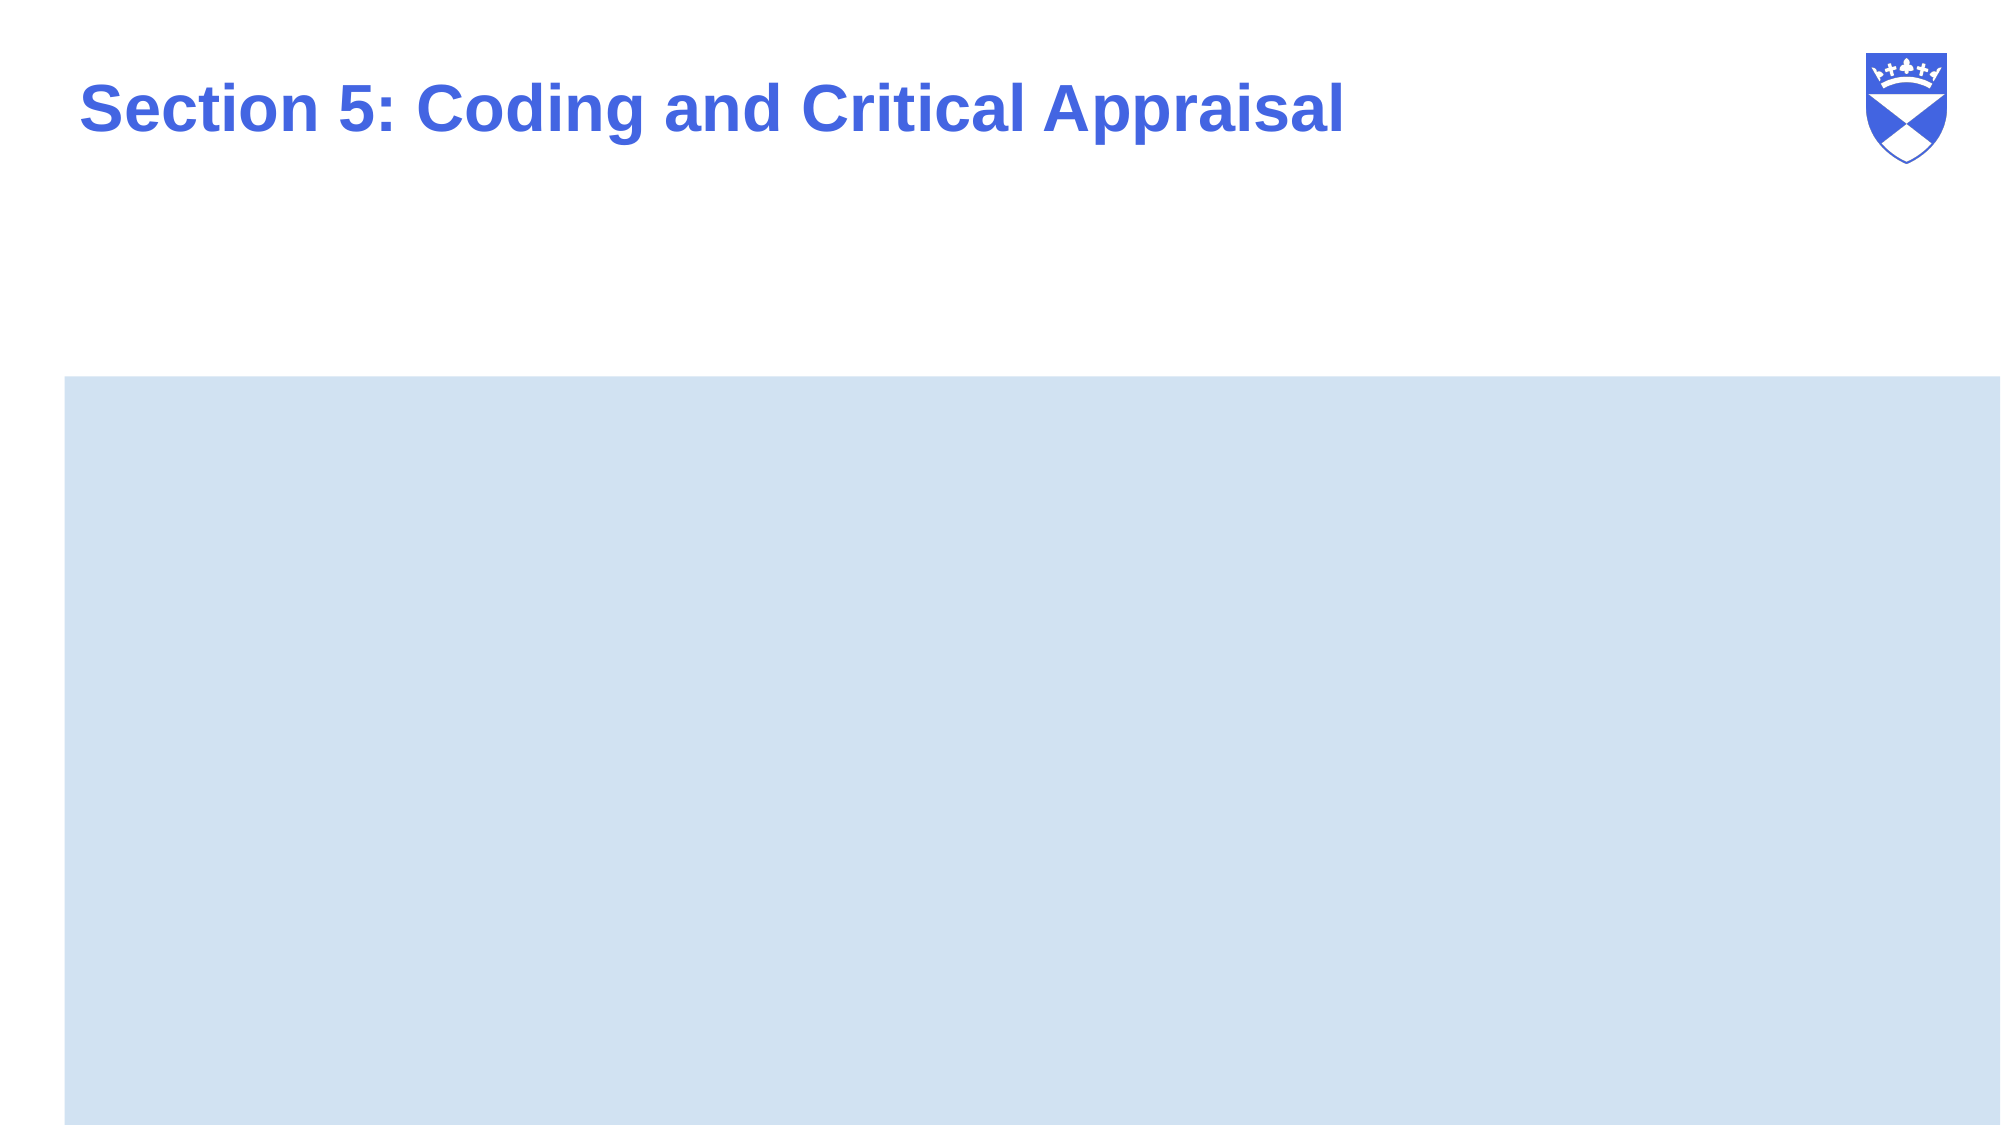

# Section 5: Coding and Critical Appraisal